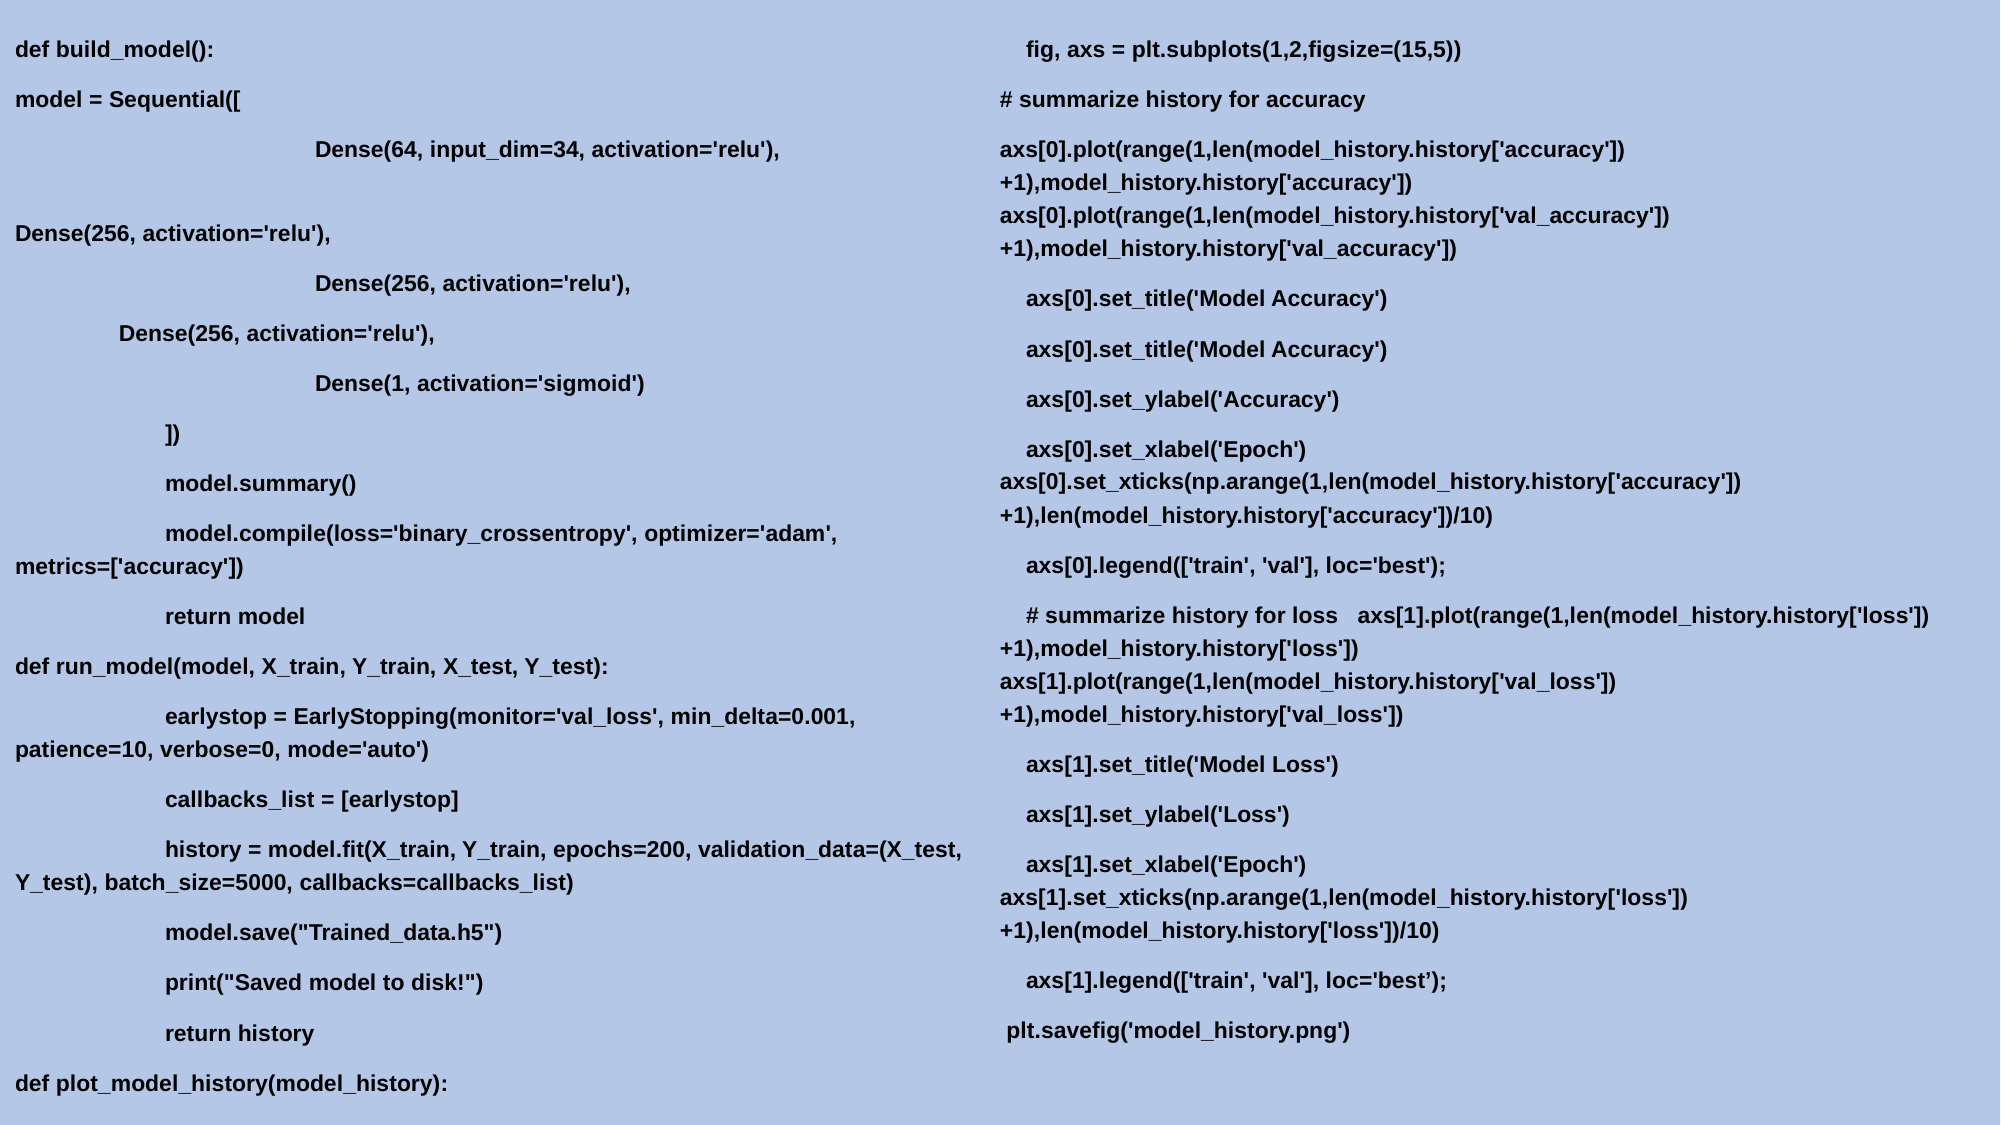

def build_model():
model = Sequential([
		Dense(64, input_dim=34, activation='relu'),
Dense(256, activation='relu'),
		Dense(256, activation='relu'),
                Dense(256, activation='relu'),
		Dense(1, activation='sigmoid')
	])
	model.summary()
	model.compile(loss='binary_crossentropy', optimizer='adam', metrics=['accuracy'])
	return model
def run_model(model, X_train, Y_train, X_test, Y_test):
	earlystop = EarlyStopping(monitor='val_loss', min_delta=0.001, patience=10, verbose=0, mode='auto')
	callbacks_list = [earlystop]
	history = model.fit(X_train, Y_train, epochs=200, validation_data=(X_test, Y_test), batch_size=5000, callbacks=callbacks_list)
	model.save("Trained_data.h5")
	print("Saved model to disk!")
	return history
def plot_model_history(model_history):
    fig, axs = plt.subplots(1,2,figsize=(15,5))
# summarize history for accuracy
axs[0].plot(range(1,len(model_history.history['accuracy'])+1),model_history.history['accuracy'])  axs[0].plot(range(1,len(model_history.history['val_accuracy'])+1),model_history.history['val_accuracy'])
    axs[0].set_title('Model Accuracy')
    axs[0].set_title('Model Accuracy')
    axs[0].set_ylabel('Accuracy')
    axs[0].set_xlabel('Epoch')   axs[0].set_xticks(np.arange(1,len(model_history.history['accuracy'])+1),len(model_history.history['accuracy'])/10)
    axs[0].legend(['train', 'val'], loc='best');
    # summarize history for loss   axs[1].plot(range(1,len(model_history.history['loss'])+1),model_history.history['loss'])   axs[1].plot(range(1,len(model_history.history['val_loss'])+1),model_history.history['val_loss'])
    axs[1].set_title('Model Loss')
    axs[1].set_ylabel('Loss')
    axs[1].set_xlabel('Epoch') axs[1].set_xticks(np.arange(1,len(model_history.history['loss'])+1),len(model_history.history['loss'])/10)
    axs[1].legend(['train', 'val'], loc='best’);
 plt.savefig('model_history.png')